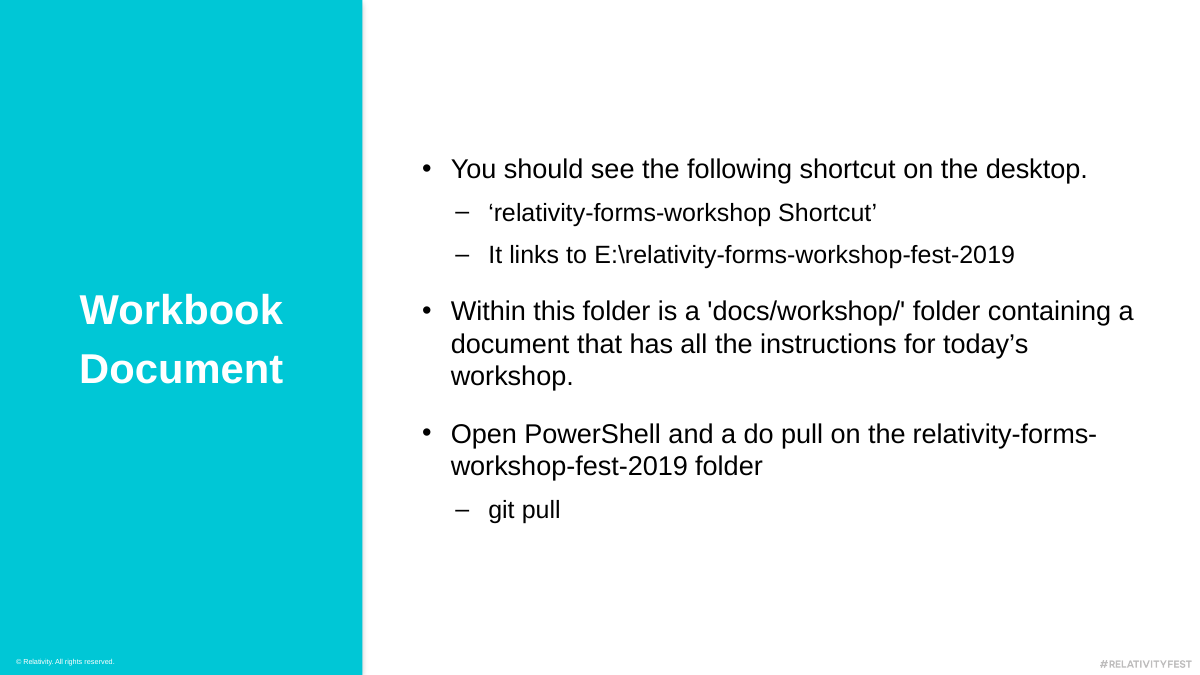

You should see the following shortcut on the desktop.
‘relativity-forms-workshop Shortcut’
It links to E:\relativity-forms-workshop-fest-2019
Within this folder is a 'docs/workshop/' folder containing a document that has all the instructions for today’s workshop.
Open PowerShell and a do pull on the relativity-forms-workshop-fest-2019 folder
git pull
Workbook
Document